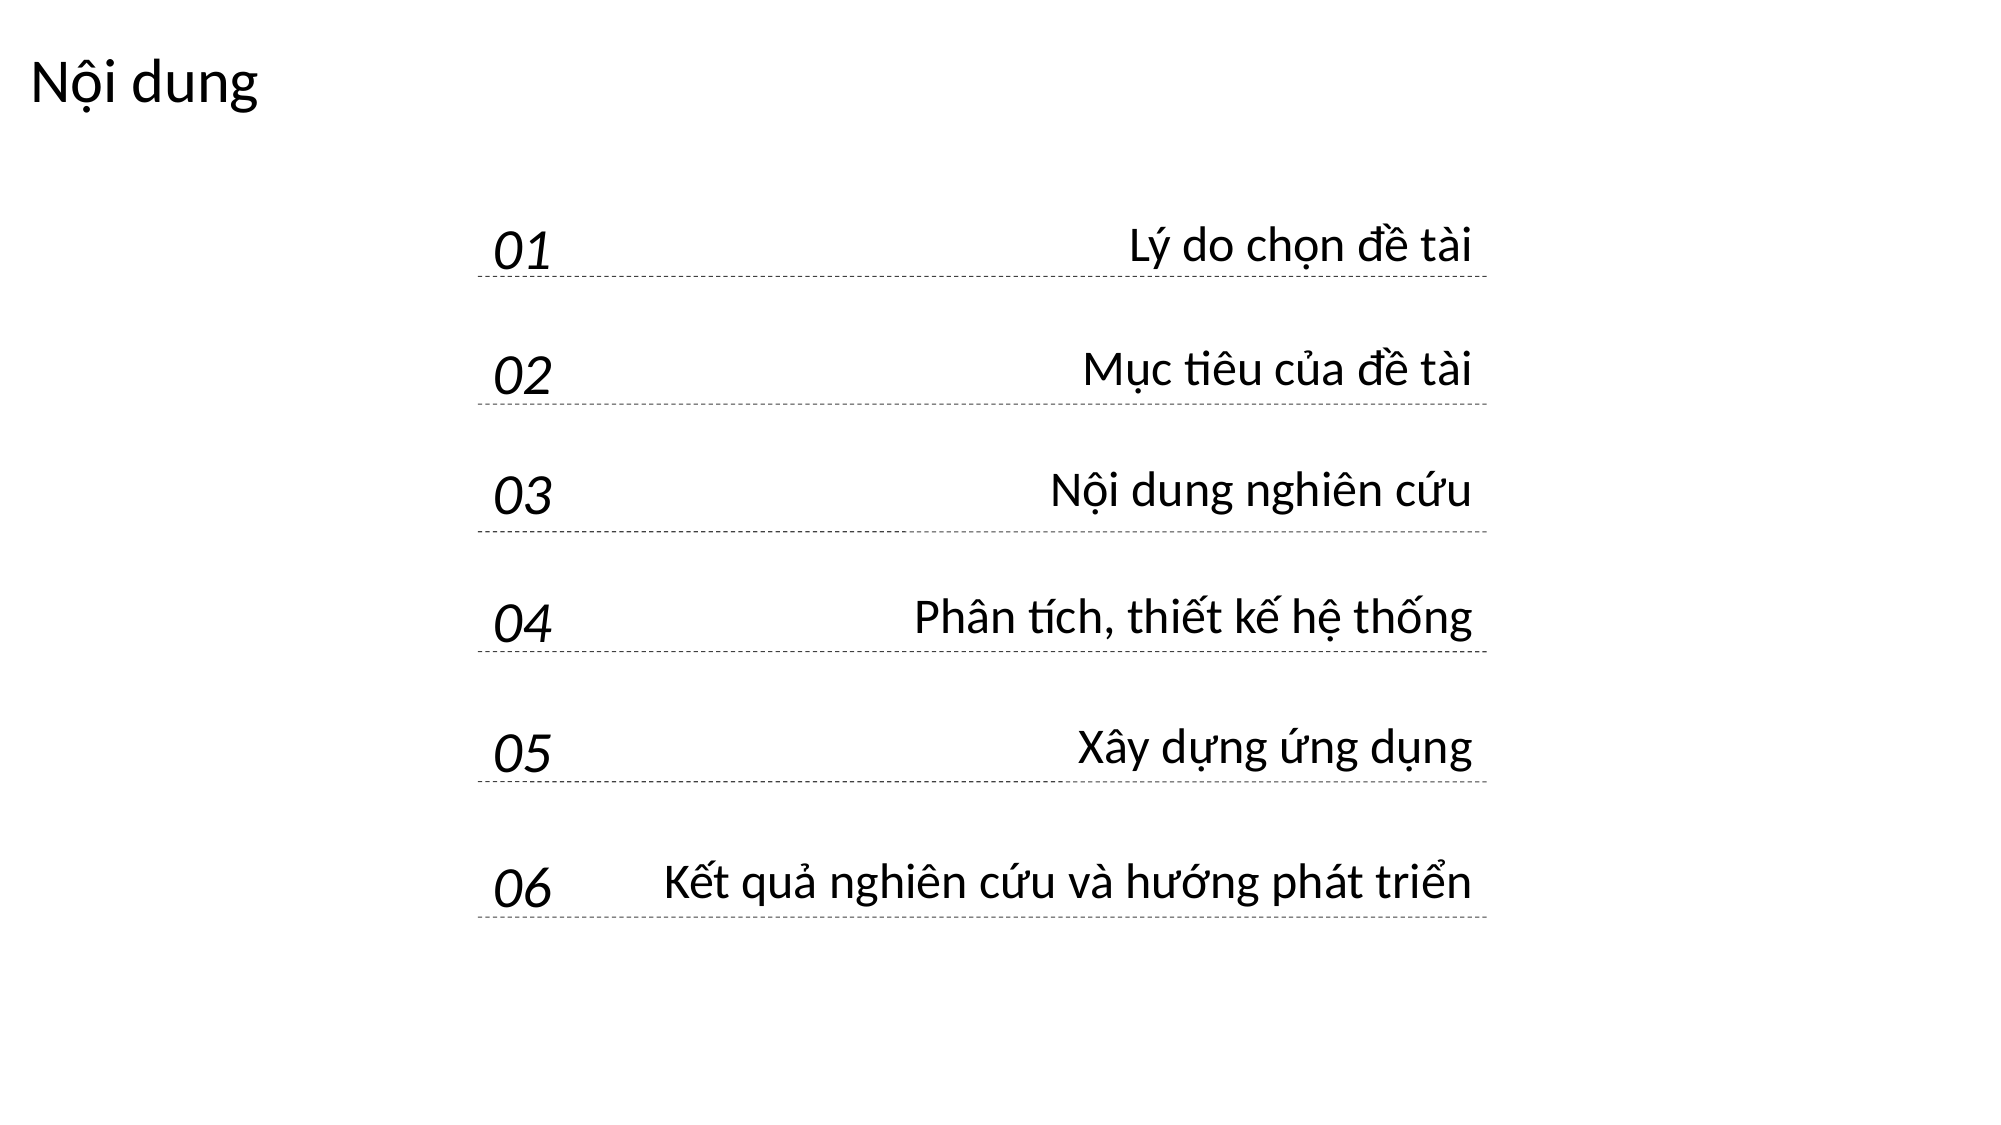

# Nội dung
01
Lý do chọn đề tài
02
Mục tiêu của đề tài
03
Nội dung nghiên cứu
Phân tích, thiết kế hệ thống
04
Xây dựng ứng dụng
05
Kết quả nghiên cứu và hướng phát triển
06
2